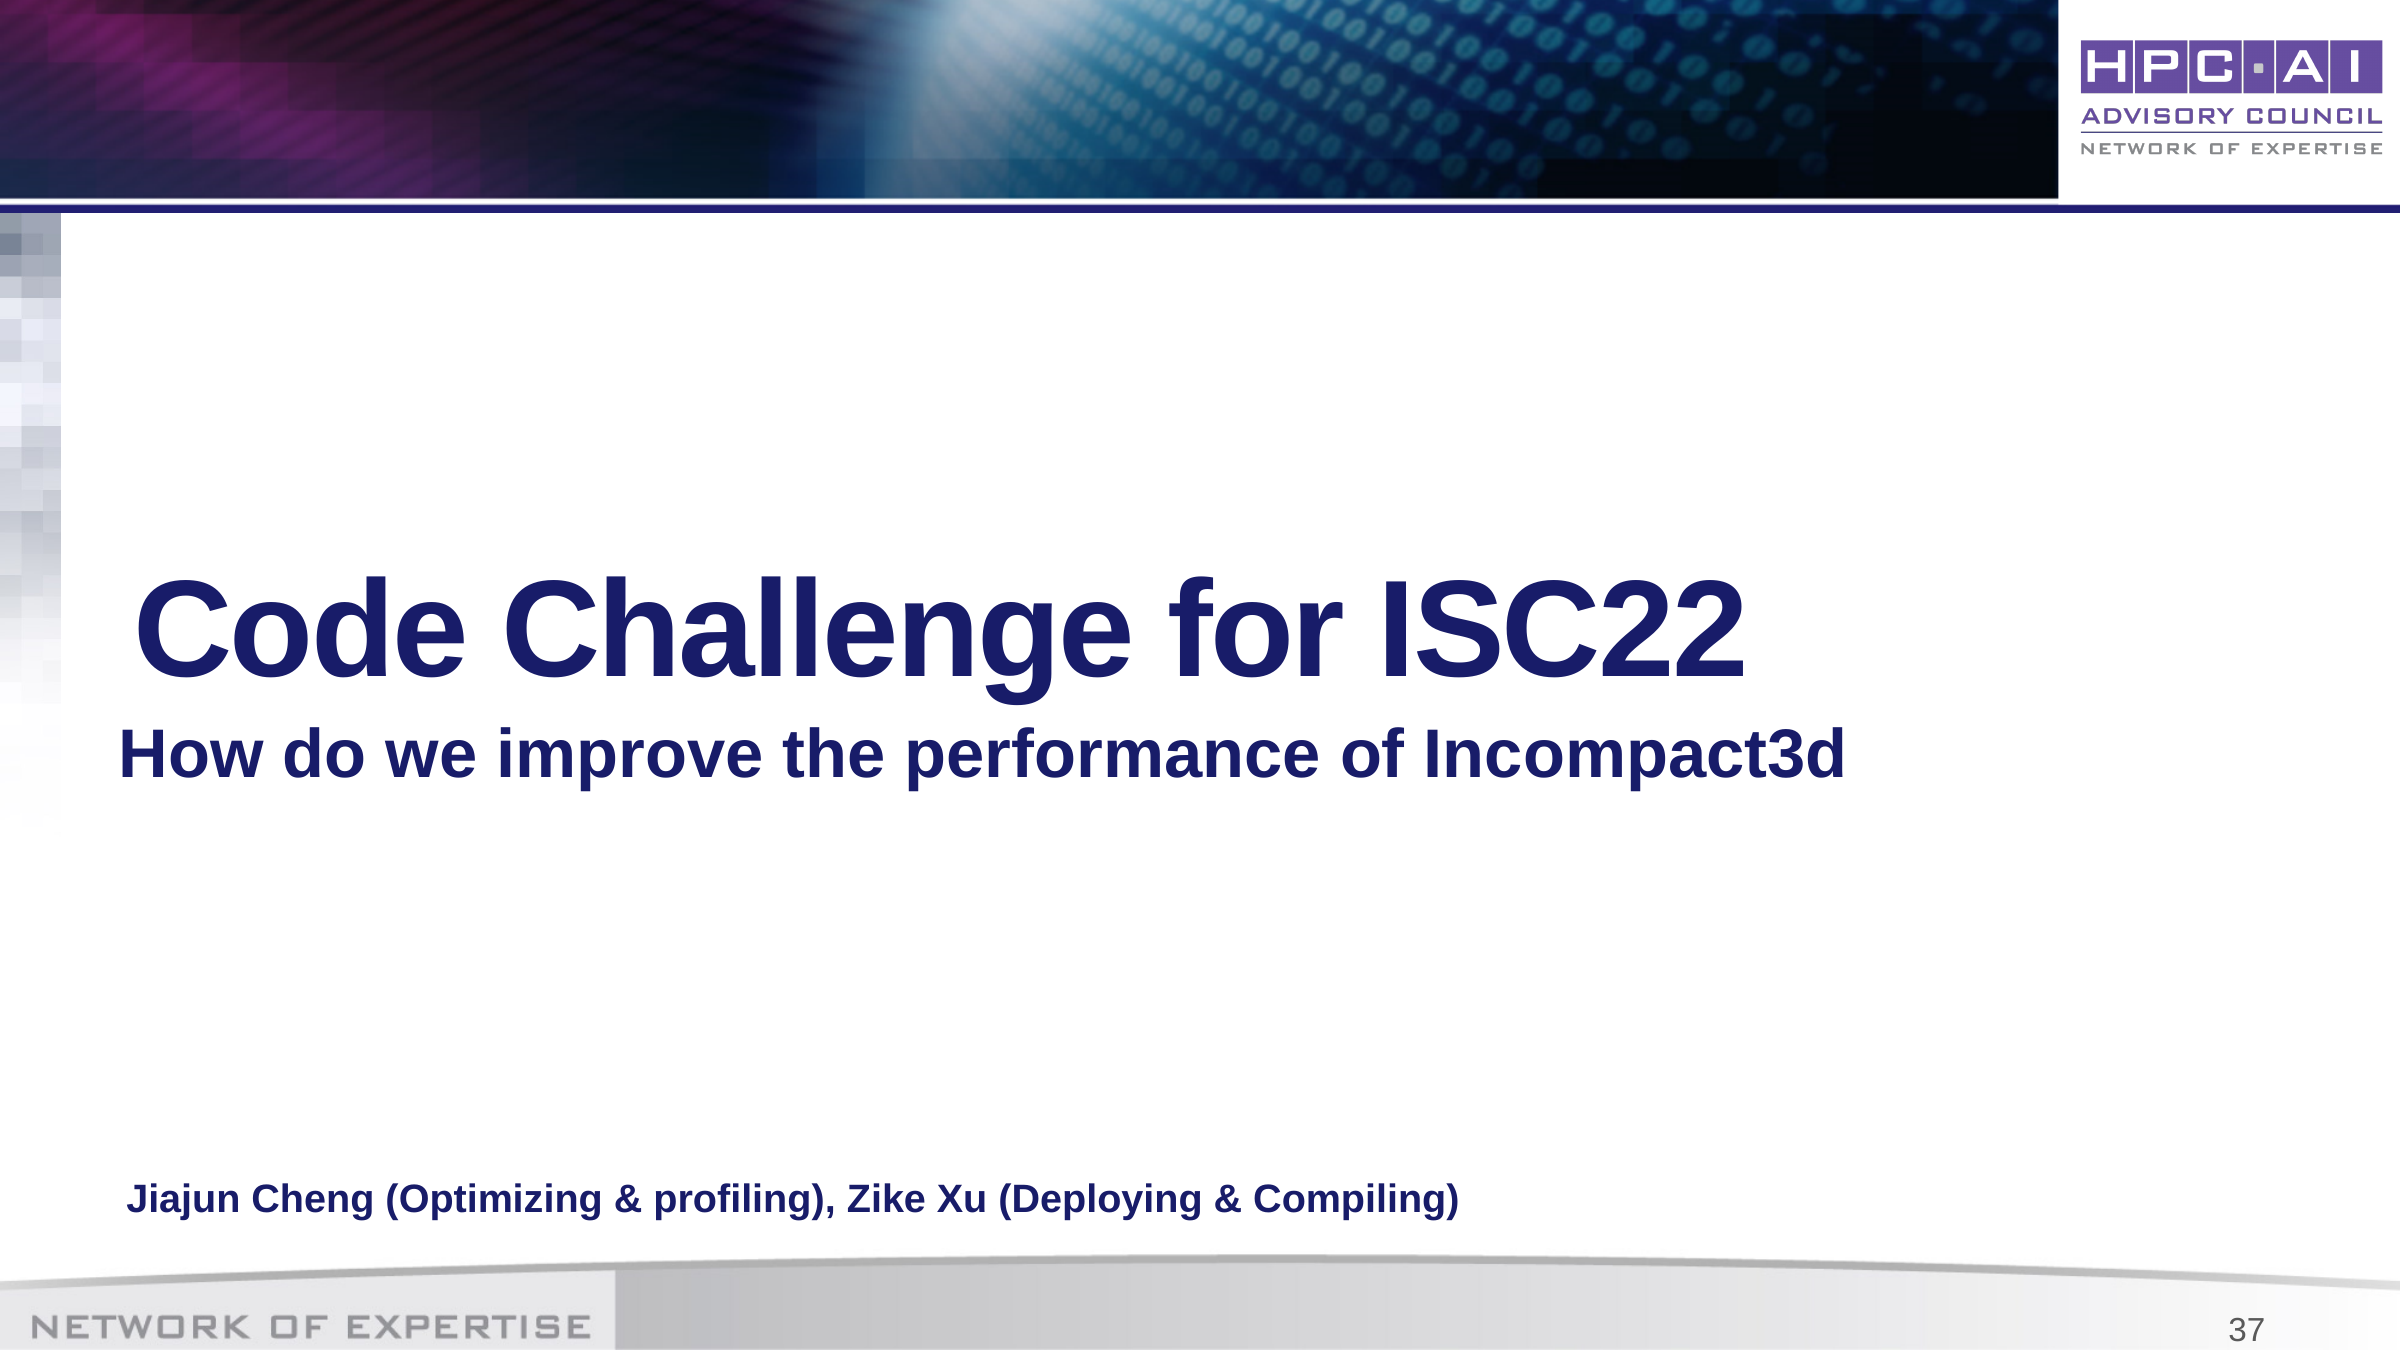

# Code Challenge for ISC22
How do we improve the performance of Incompact3d
Jiajun Cheng (Optimizing & profiling), Zike Xu (Deploying & Compiling)